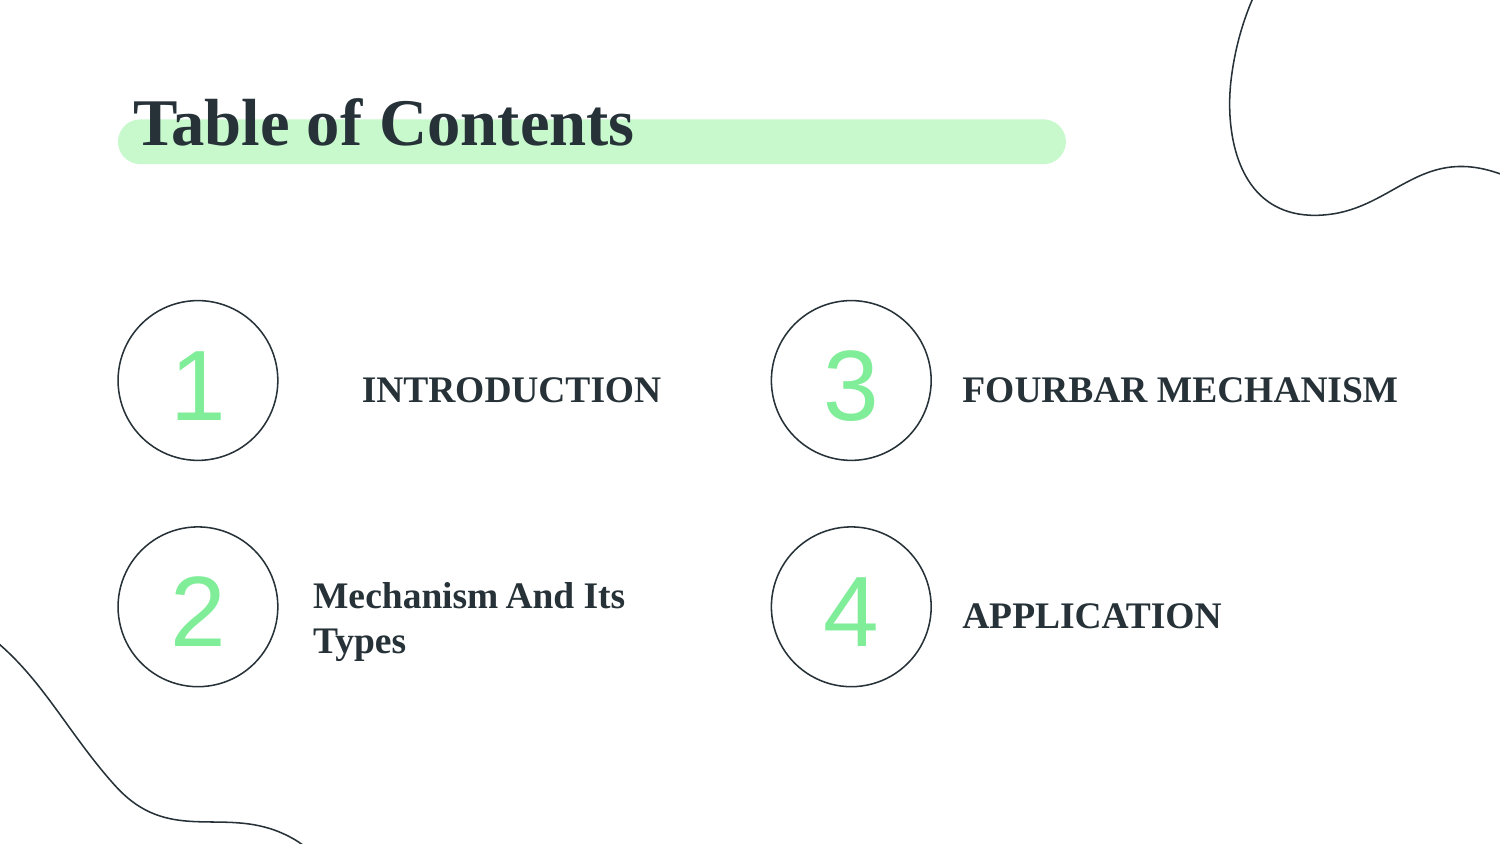

Table of Contents

# 1
3
INTRODUCTION

FOURBAR MECHANISM

2
4
Mechanism And Its Types
APPLICATION